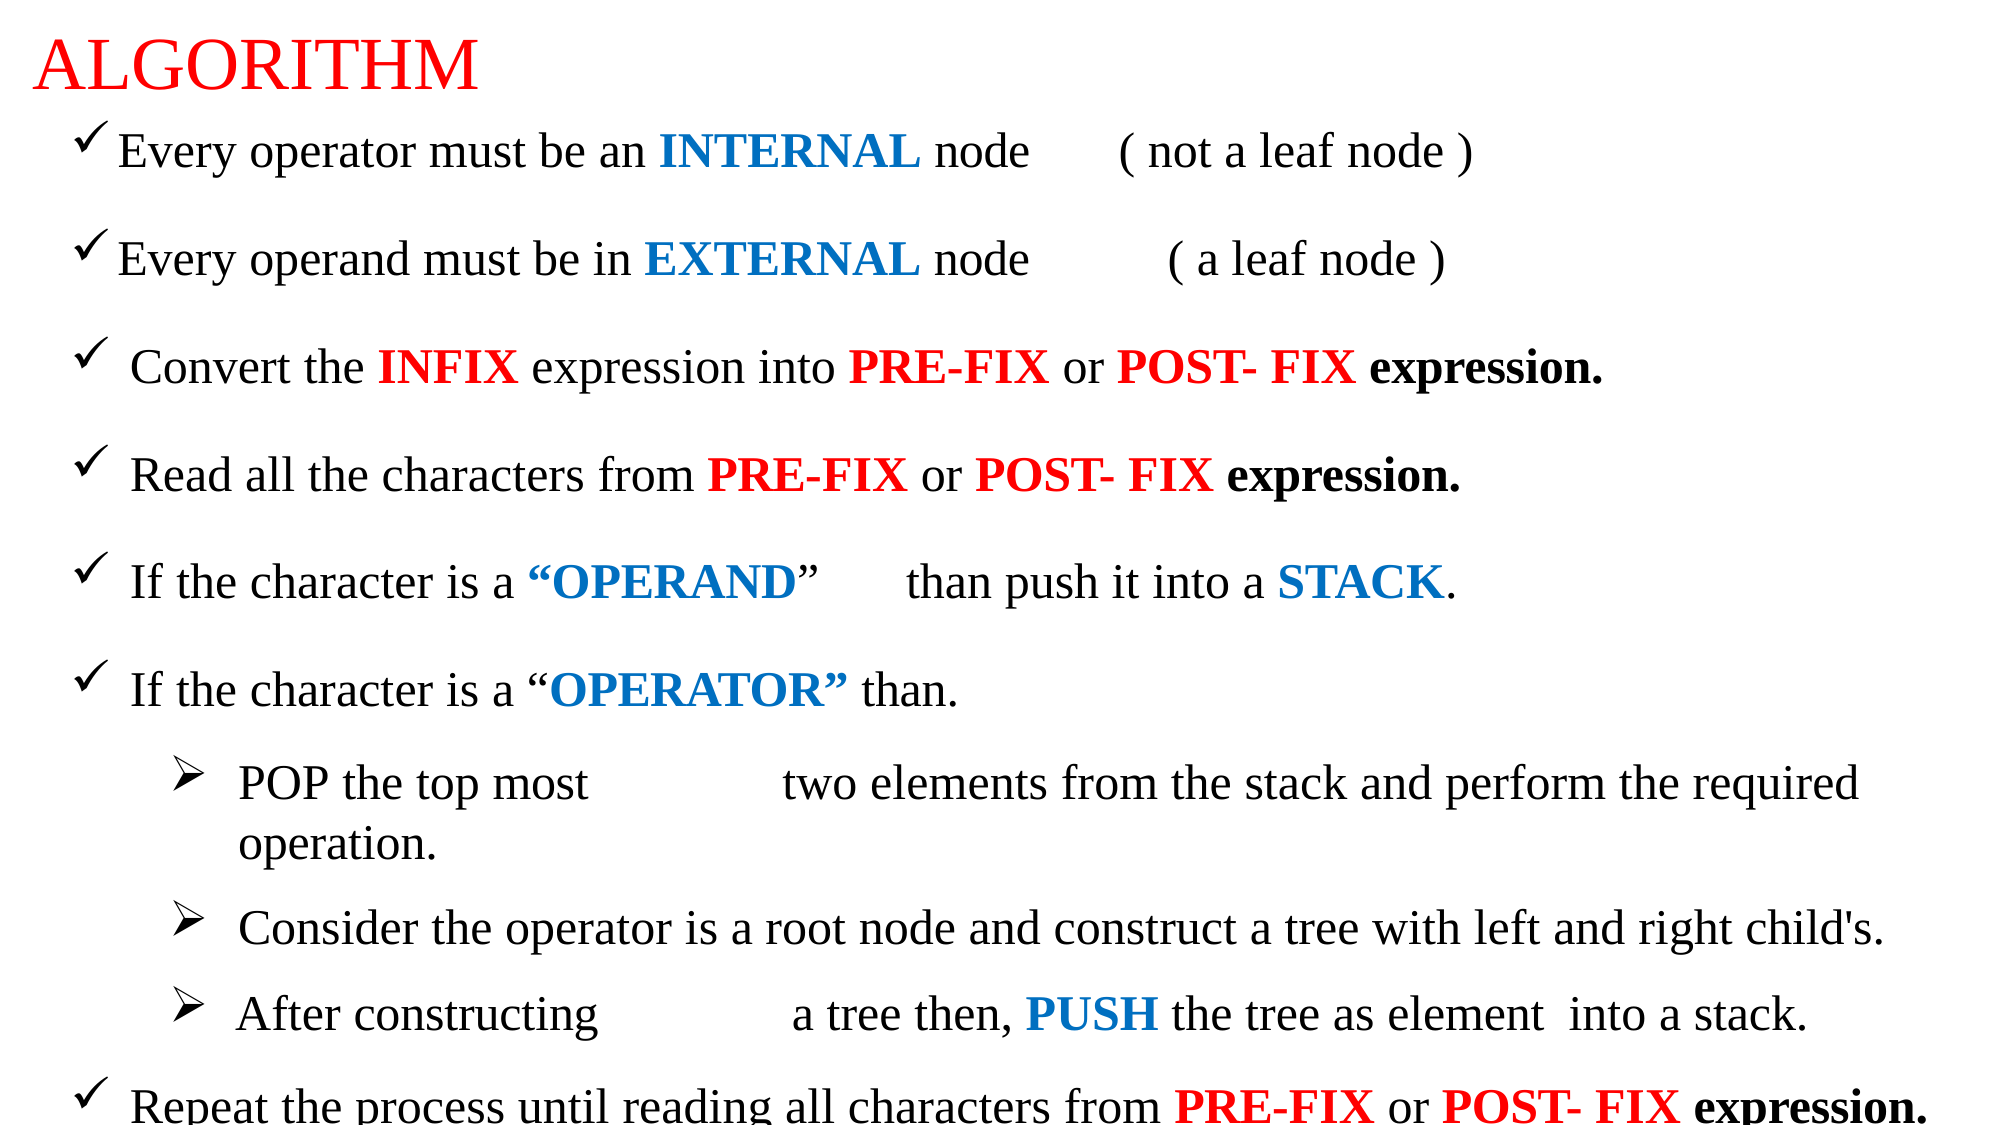

# ALGORITHM
Every operator must be an INTERNAL node
( not a leaf node )
Every operand must be in EXTERNAL node	( a leaf node )
Convert the INFIX expression into PRE-FIX or POST- FIX expression.
Read all the characters from PRE-FIX or POST- FIX expression.
If the character is a “OPERAND”	than push it into a STACK.
If the character is a “OPERATOR” than.
POP the top most	two elements from the stack and perform the required operation.
Consider the operator is a root node and construct a tree with left and right child's.
After constructing	a tree then, PUSH the tree as element	into a stack.
Repeat the process until reading all characters from PRE-FIX or POST- FIX expression.